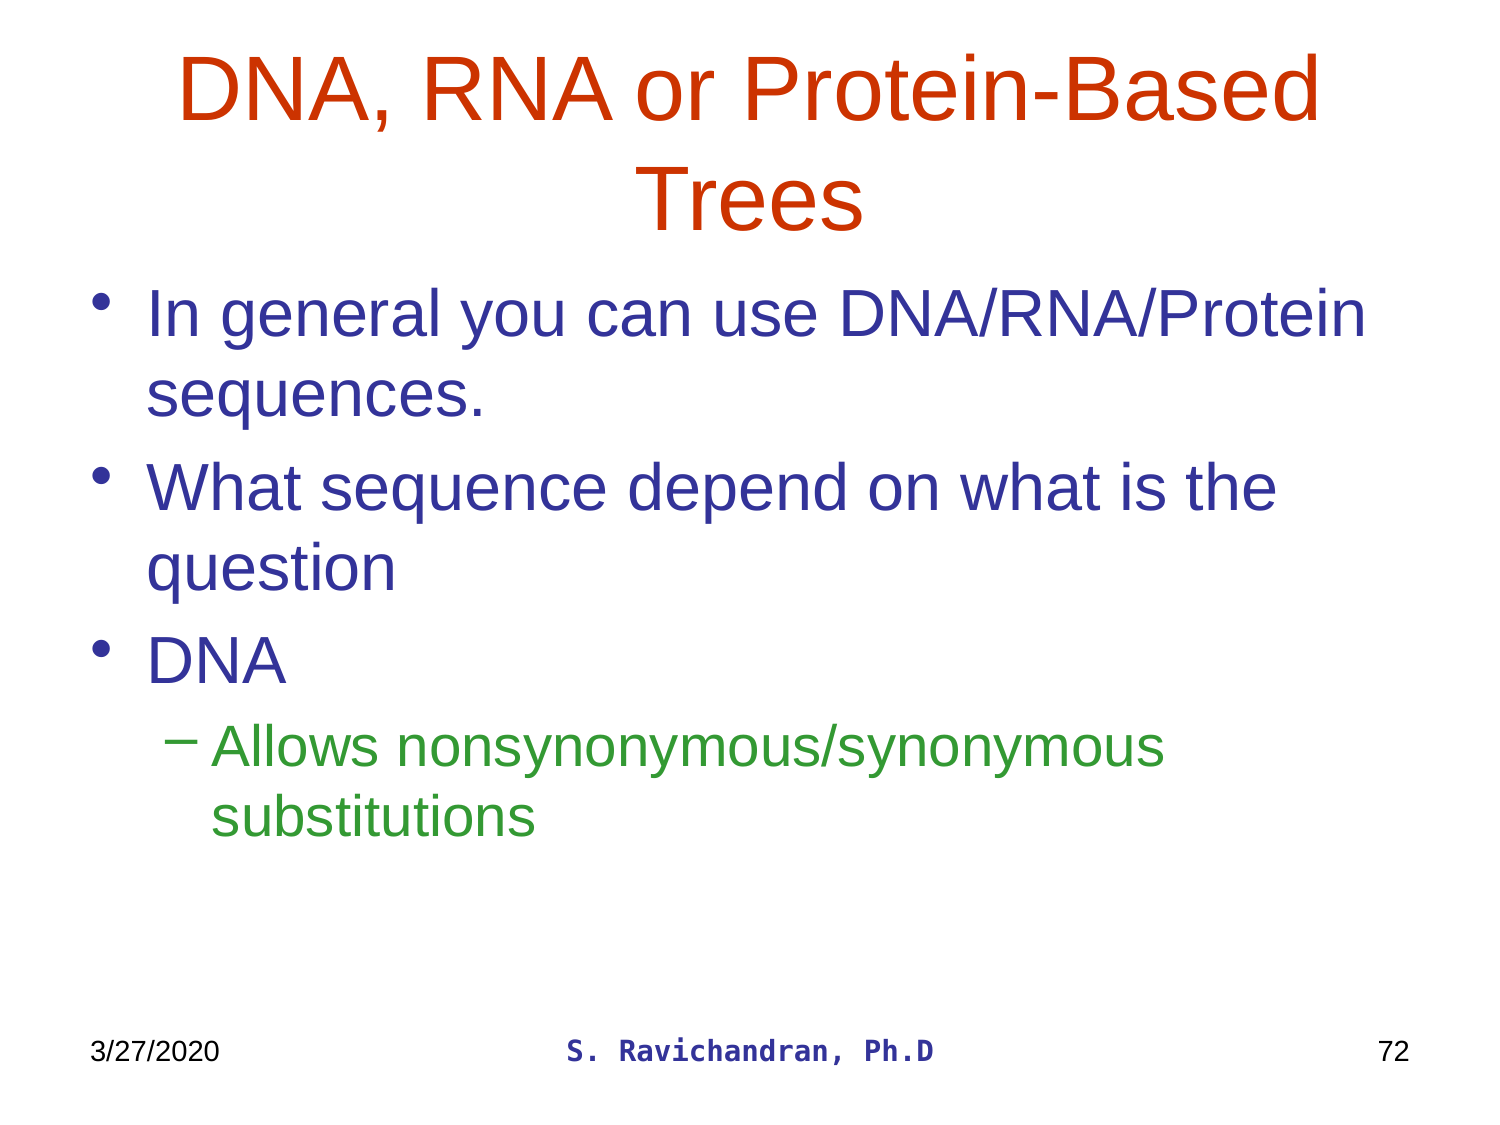

# DNA, RNA or Protein-Based Trees
In general you can use DNA/RNA/Protein sequences.
What sequence depend on what is the question
DNA
Allows nonsynonymous/synonymous substitutions
3/27/2020
S. Ravichandran, Ph.D
72